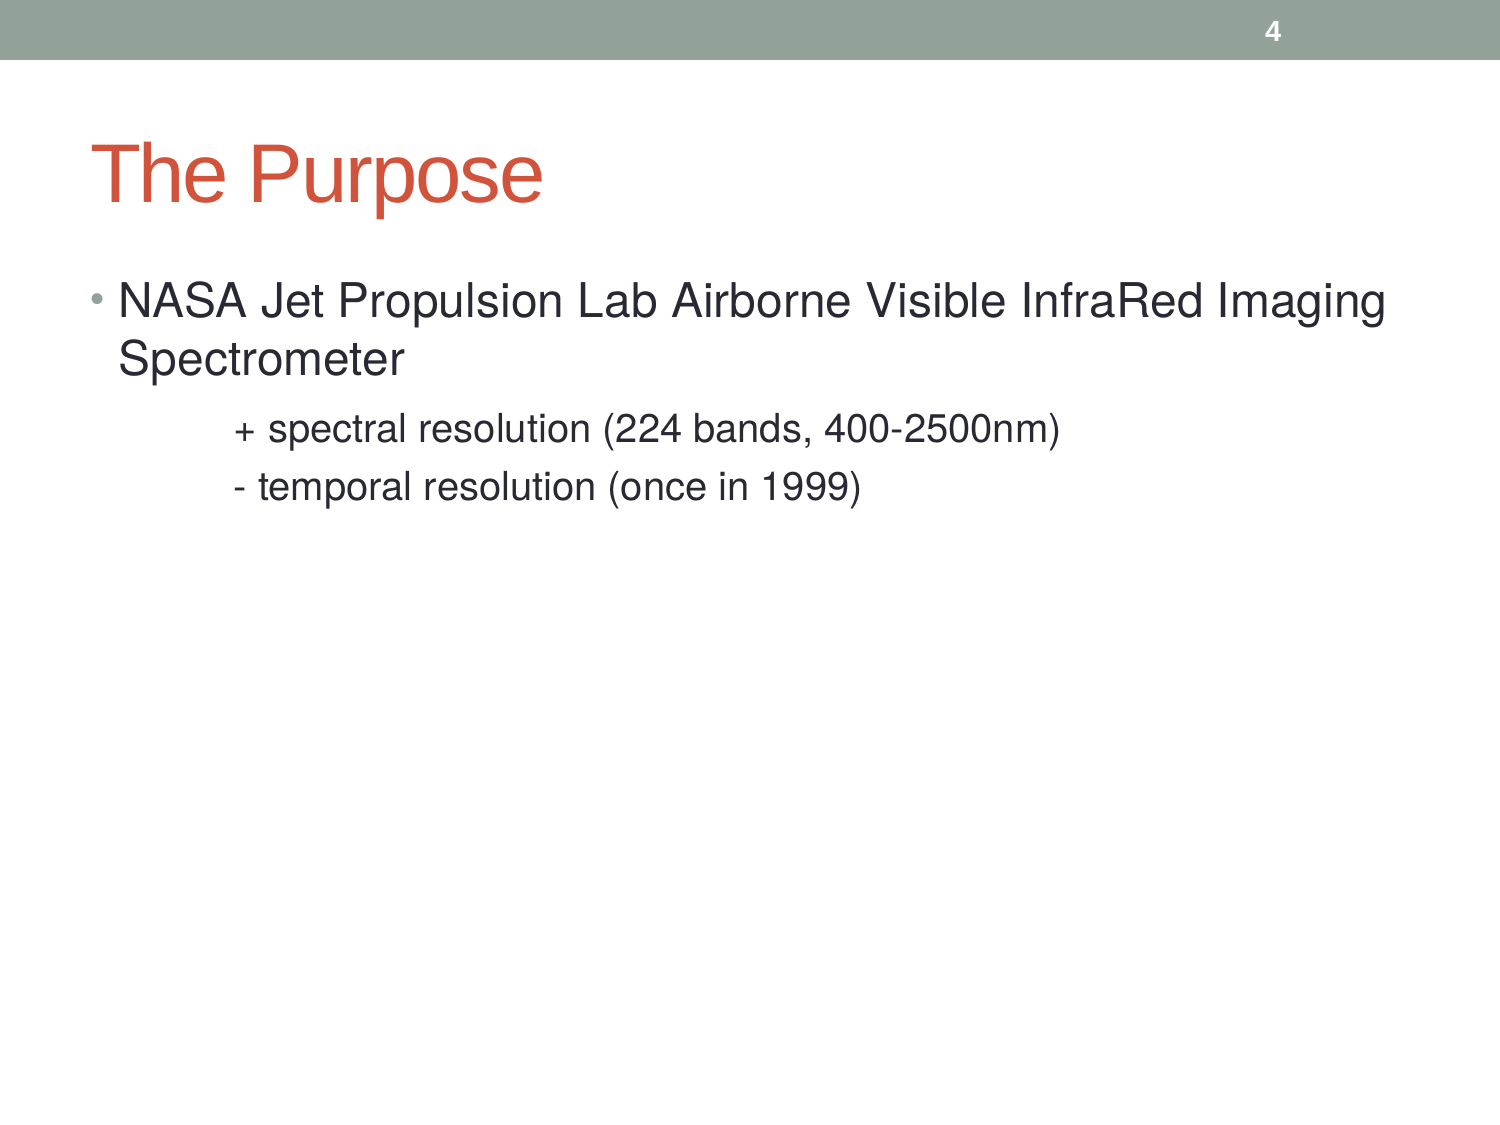

4
# The Purpose
NASA Jet Propulsion Lab Airborne Visible InfraRed Imaging Spectrometer
	+ spectral resolution (224 bands, 400-2500nm)
	- temporal resolution (once in 1999)